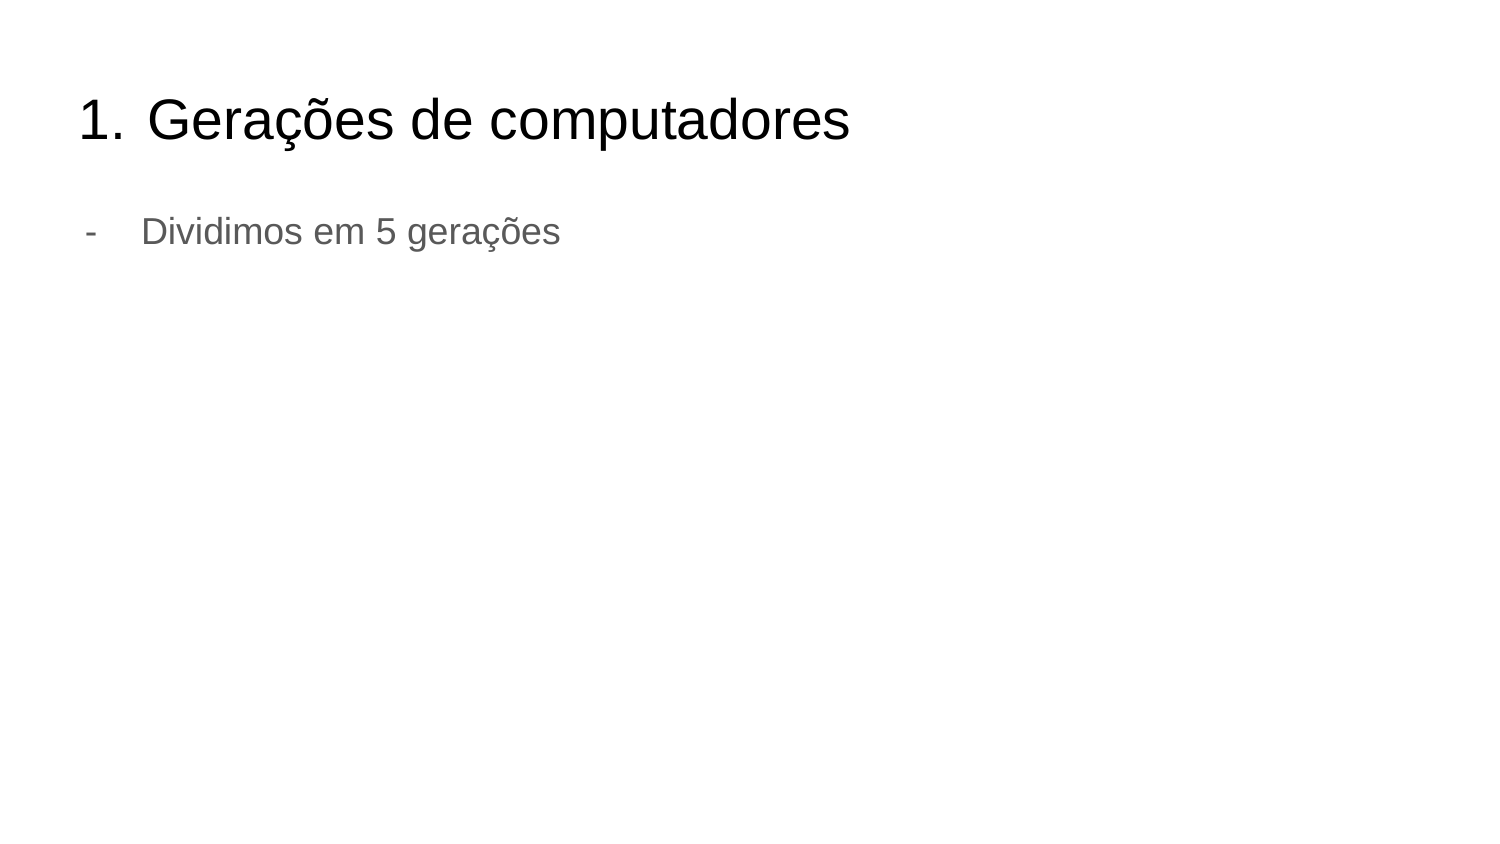

# Gerações de computadores
Dividimos em 5 gerações